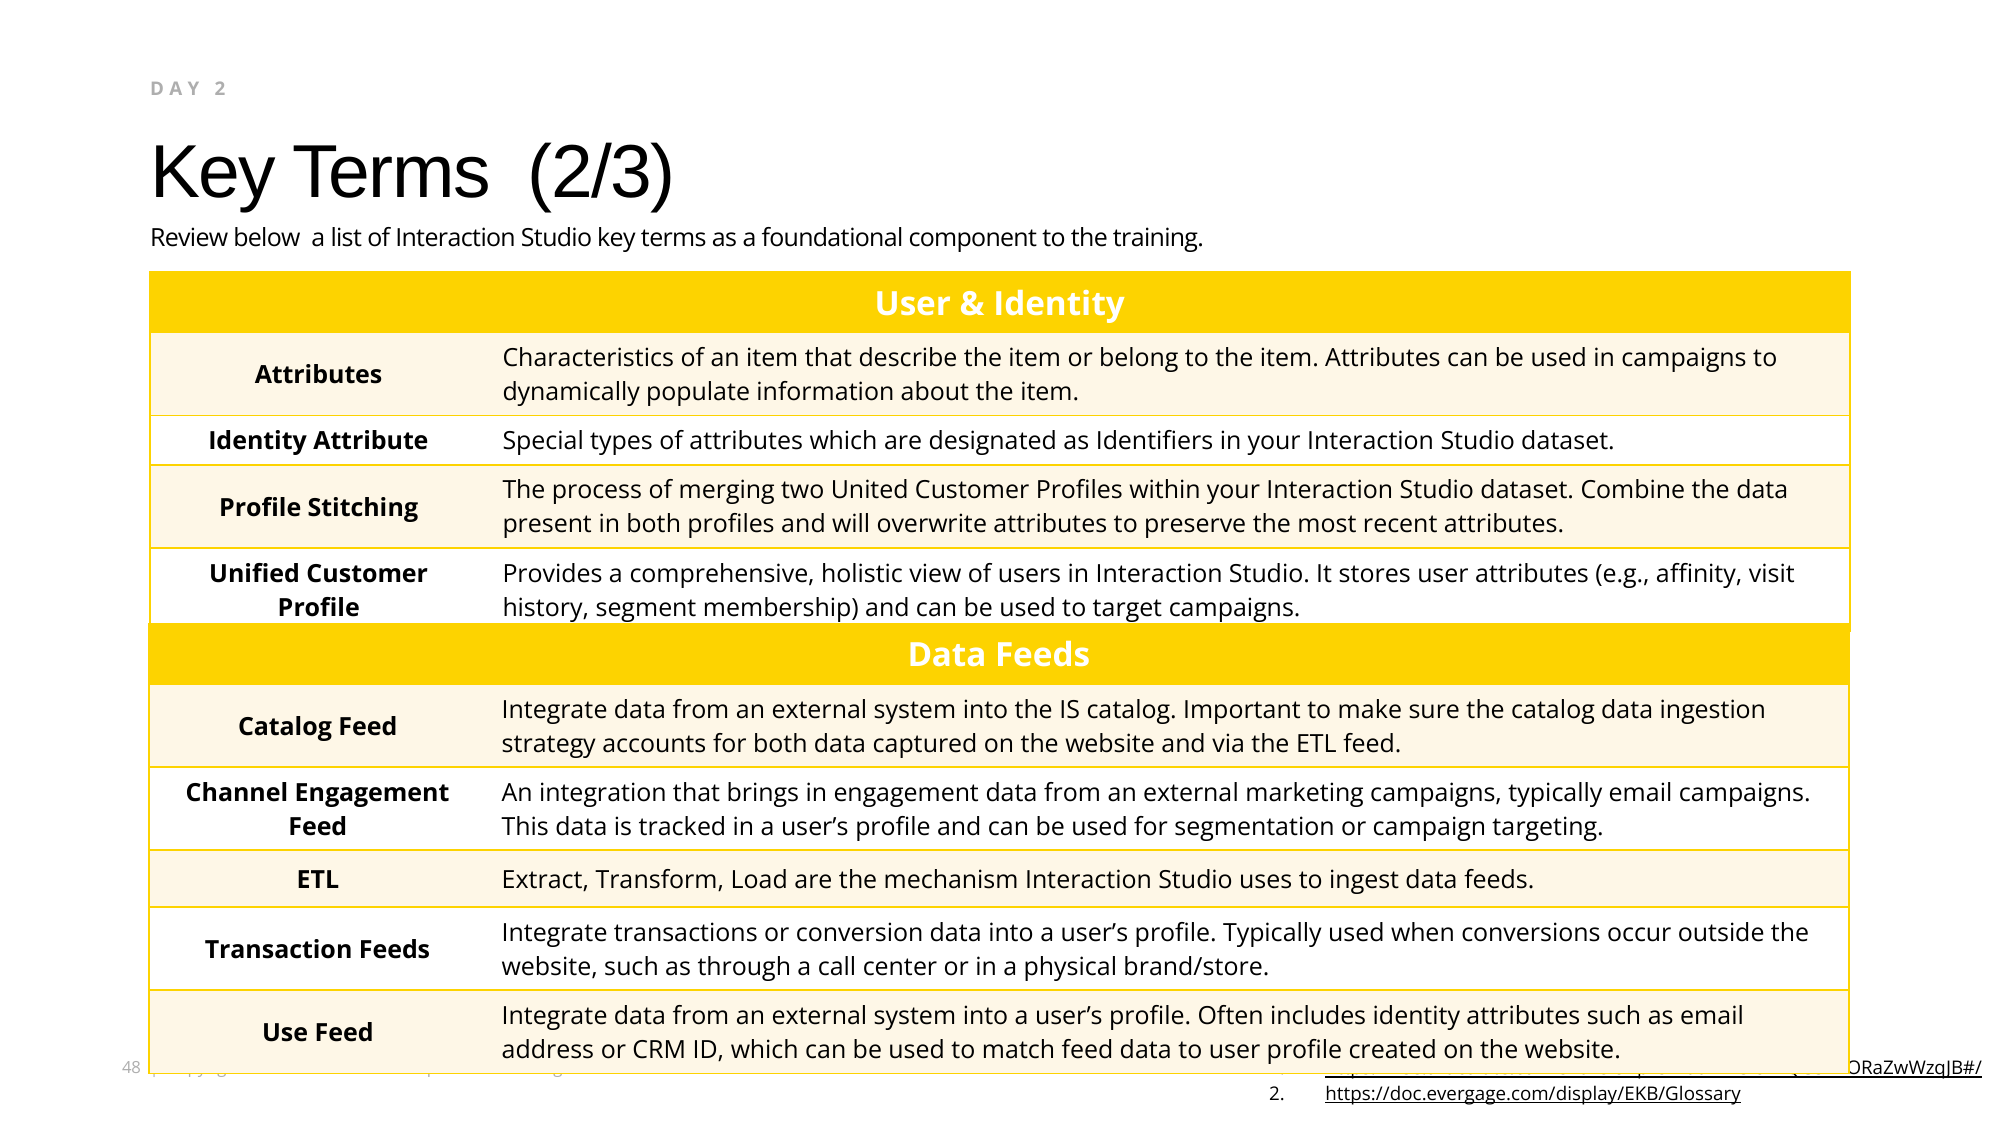

Day 2
# Key Terms  (2/3)

Review below  a list of Interaction Studio key terms as a foundational component to the training.
| User & Identity |  |
| --- | --- |
| Attributes | Characteristics of an item that describe the item or belong to the item. Attributes can be used in campaigns to dynamically populate information about the item. |
| Identity Attribute | Special types of attributes which are designated as Identifiers in your Interaction Studio dataset. |
| Profile Stitching | The process of merging two United Customer Profiles within your Interaction Studio dataset. Combine the data present in both profiles and will overwrite attributes to preserve the most recent attributes. |
| Unified Customer Profile | Provides a comprehensive, holistic view of users in Interaction Studio. It stores user attributes (e.g., affinity, visit history, segment membership) and can be used to target campaigns. |
| Data Feeds |  |
| --- | --- |
| Catalog Feed | Integrate data from an external system into the IS catalog. Important to make sure the catalog data ingestion strategy accounts for both data captured on the website and via the ETL feed. |
| Channel Engagement Feed | An integration that brings in engagement data from an external marketing campaigns, typically email campaigns. This data is tracked in a user’s profile and can be used for segmentation or campaign targeting. |
| ETL | Extract, Transform, Load are the mechanism Interaction Studio uses to ingest data feeds. |
| Transaction Feeds | Integrate transactions or conversion data into a user’s profile. Typically used when conversions occur outside the website, such as through a call center or in a physical brand/store. |
| Use Feed | Integrate data from an external system into a user’s profile. Often includes identity attributes such as email address or CRM ID, which can be used to match feed data to user profile created on the website. |
https://rise.articulate.com/share/91pz5M6b-wR3i8vPQGSlrLORaZwWzqJB#/
https://doc.evergage.com/display/EKB/Glossary